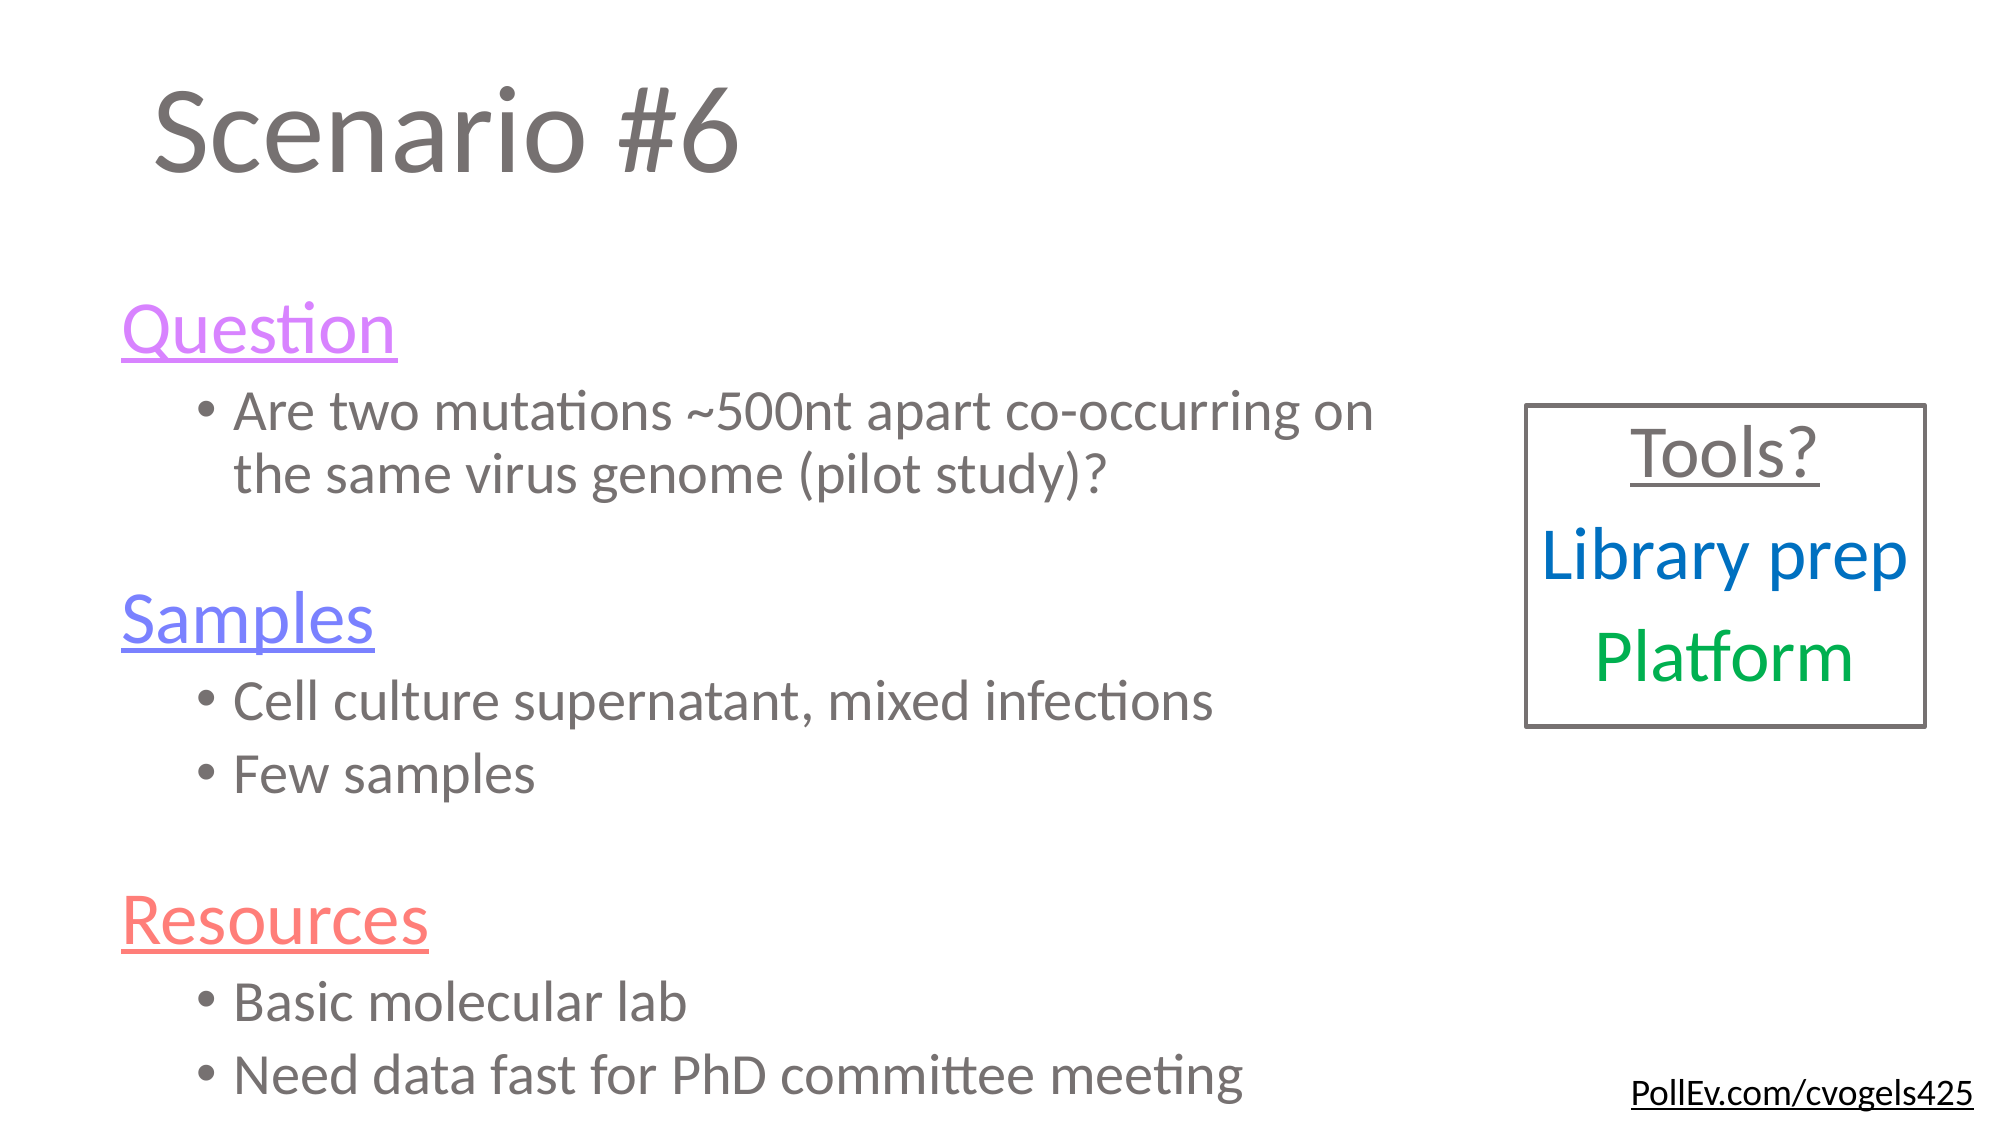

# Scenario #6
Question
Are two mutations ~500nt apart co-occurring on the same virus genome (pilot study)?

Samples
Cell culture supernatant, mixed infections
Few samples

Resources
Basic molecular lab
Need data fast for PhD committee meeting

Tools?
Library prep
Platform

PollEv.com/cvogels425